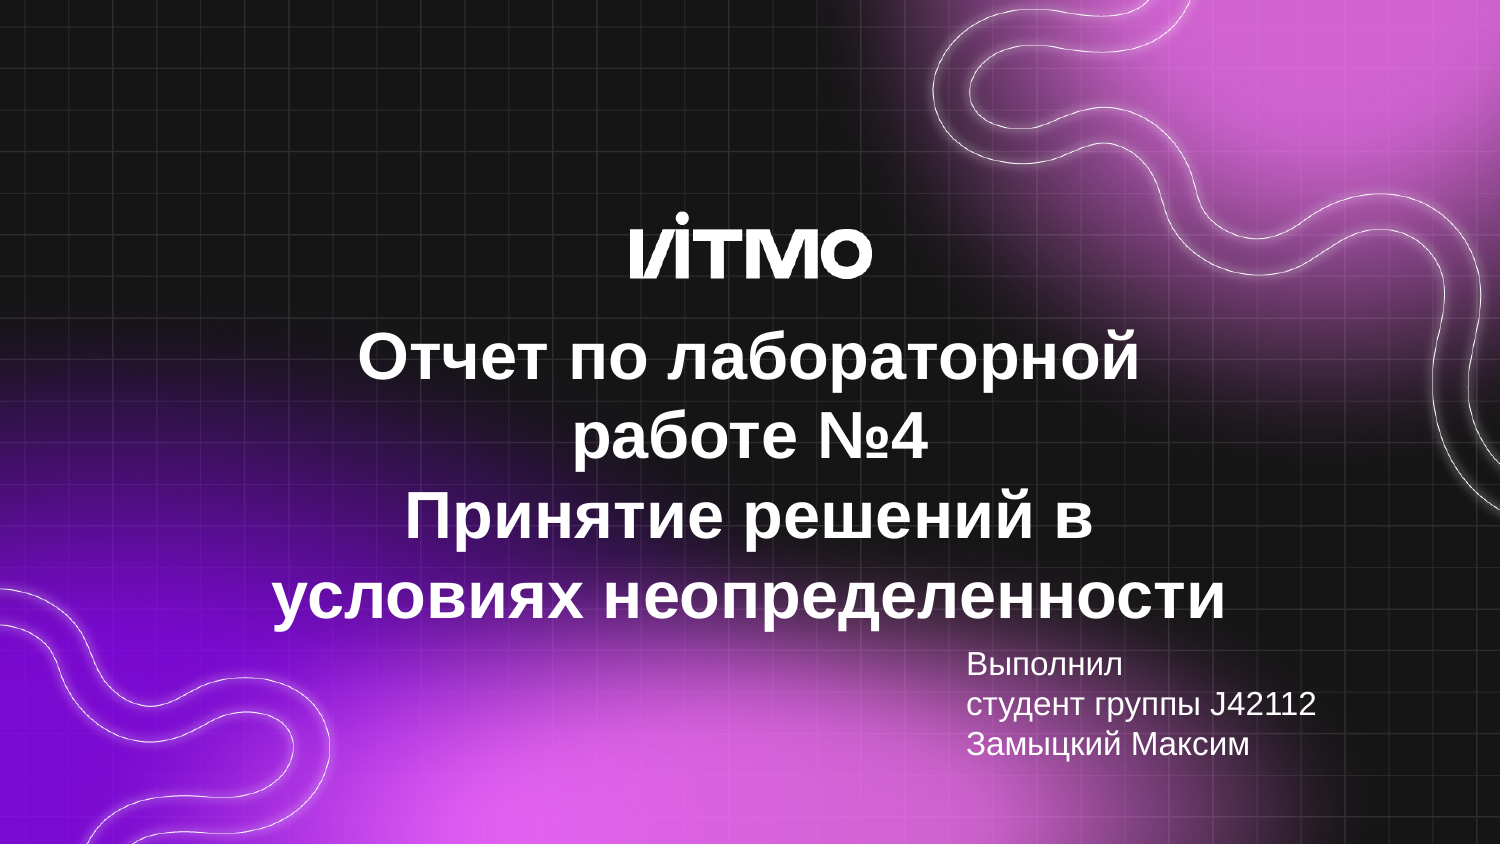

# Отчет по лабораторной работе №4 Принятие решений в условиях неопределенности
Выполнил
студент группы J42112
Замыцкий Максим